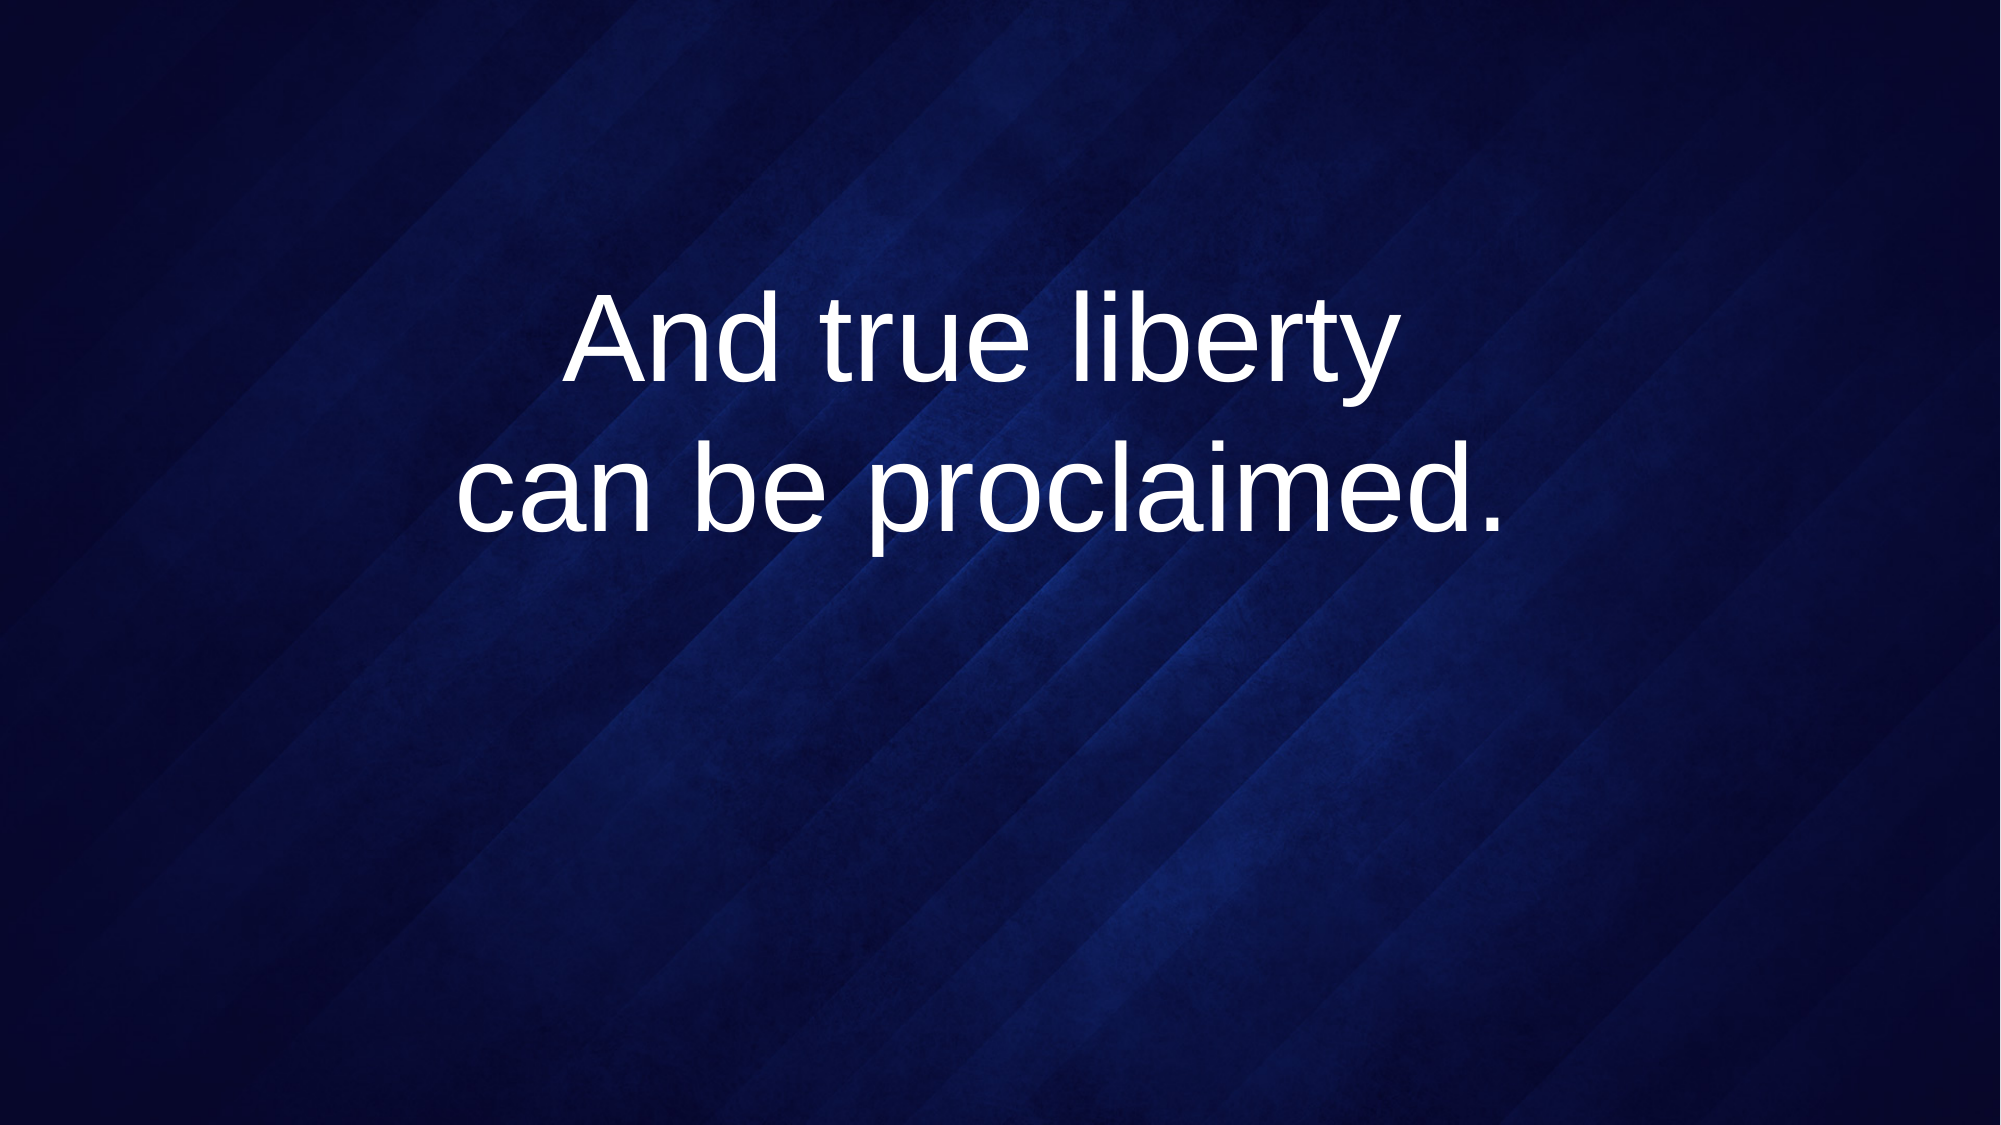

# And true liberty can be proclaimed.